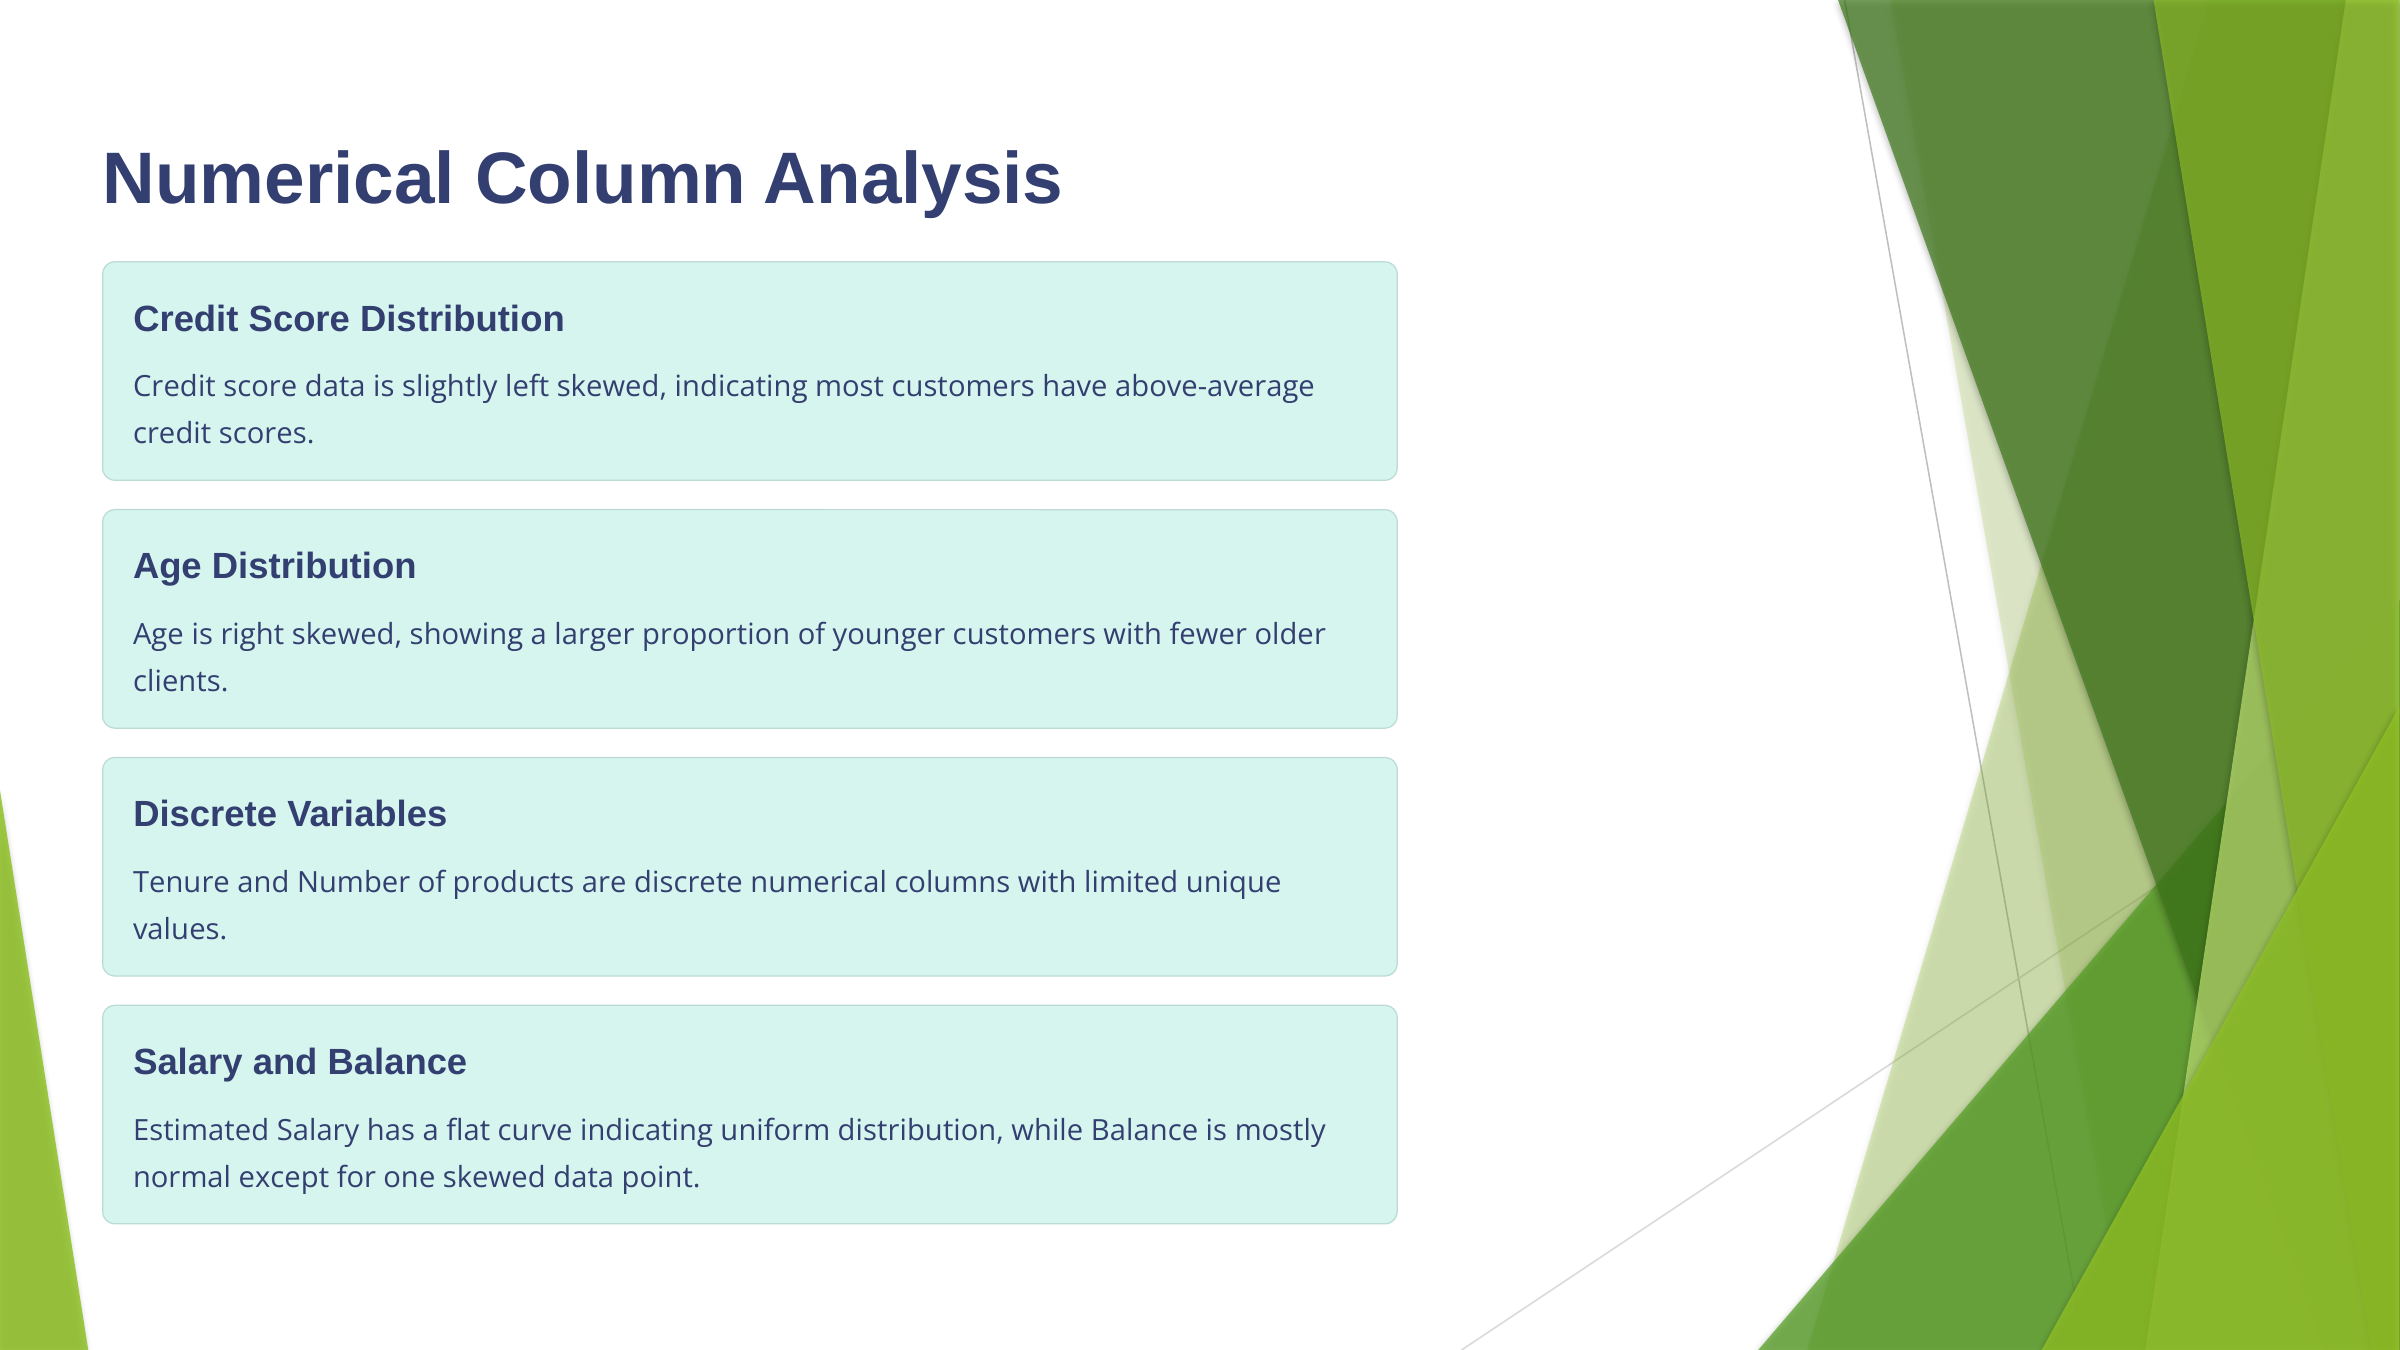

Numerical Column Analysis

Credit Score Distribution
Credit score data is slightly left skewed, indicating most customers have above-average credit scores.

Age Distribution
Age is right skewed, showing a larger proportion of younger customers with fewer older clients.

Discrete Variables
Tenure and Number of products are discrete numerical columns with limited unique values.

Salary and Balance
Estimated Salary has a flat curve indicating uniform distribution, while Balance is mostly normal except for one skewed data point.